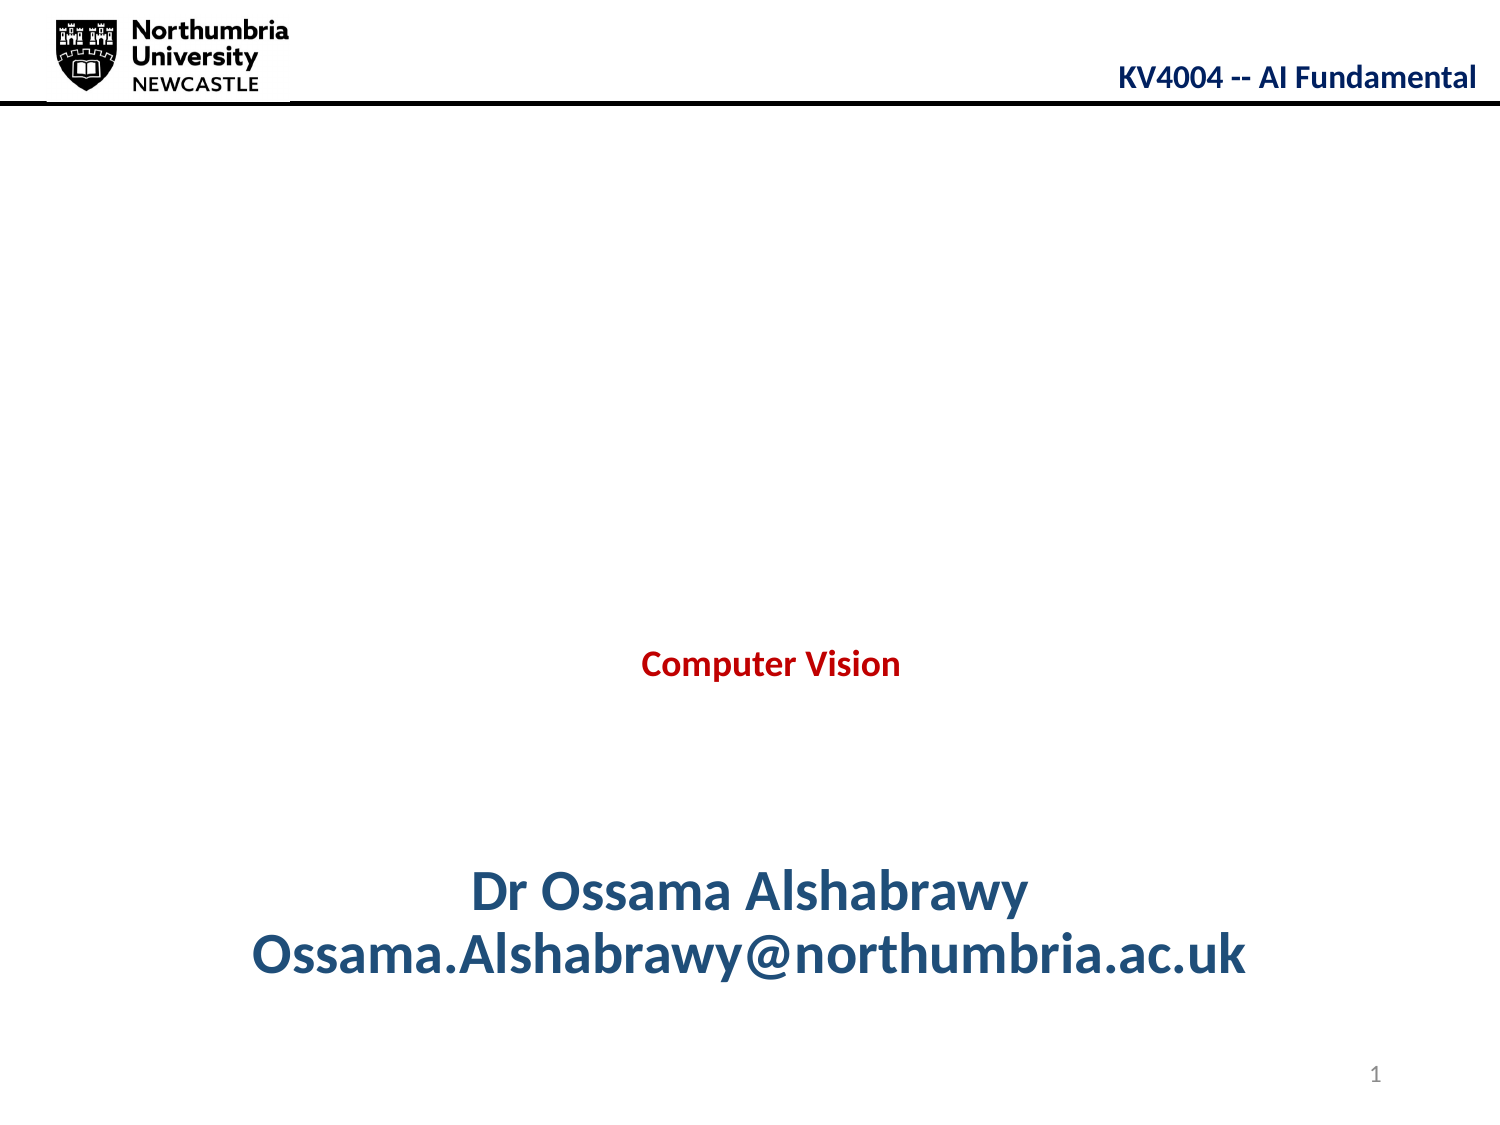

# Computer Vision
Dr Ossama Alshabrawy
Ossama.Alshabrawy@northumbria.ac.uk
1